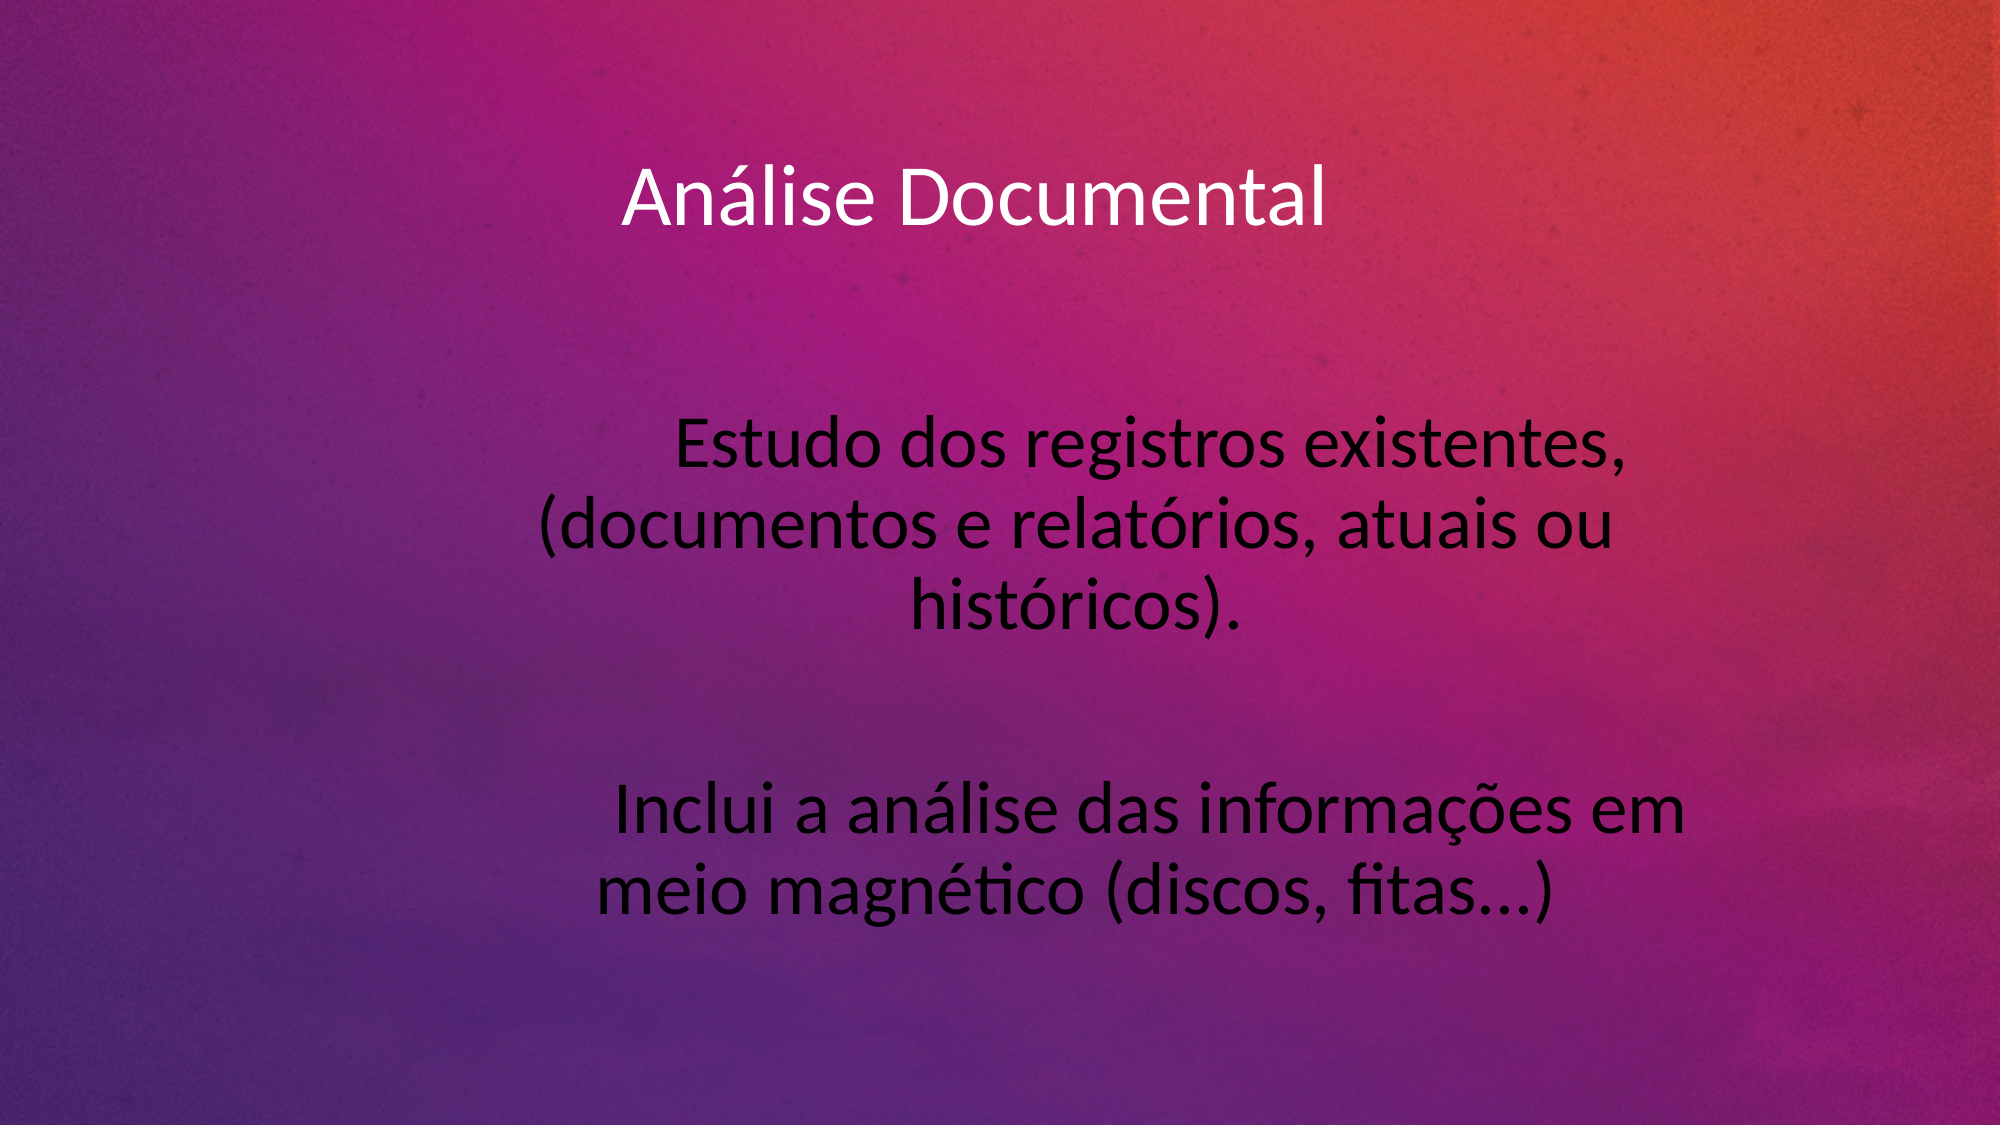

# Análise Documental
	Estudo dos registros existentes, (documentos e relatórios, atuais ou históricos).

	Inclui a análise das informações em meio magnético (discos, fitas...)